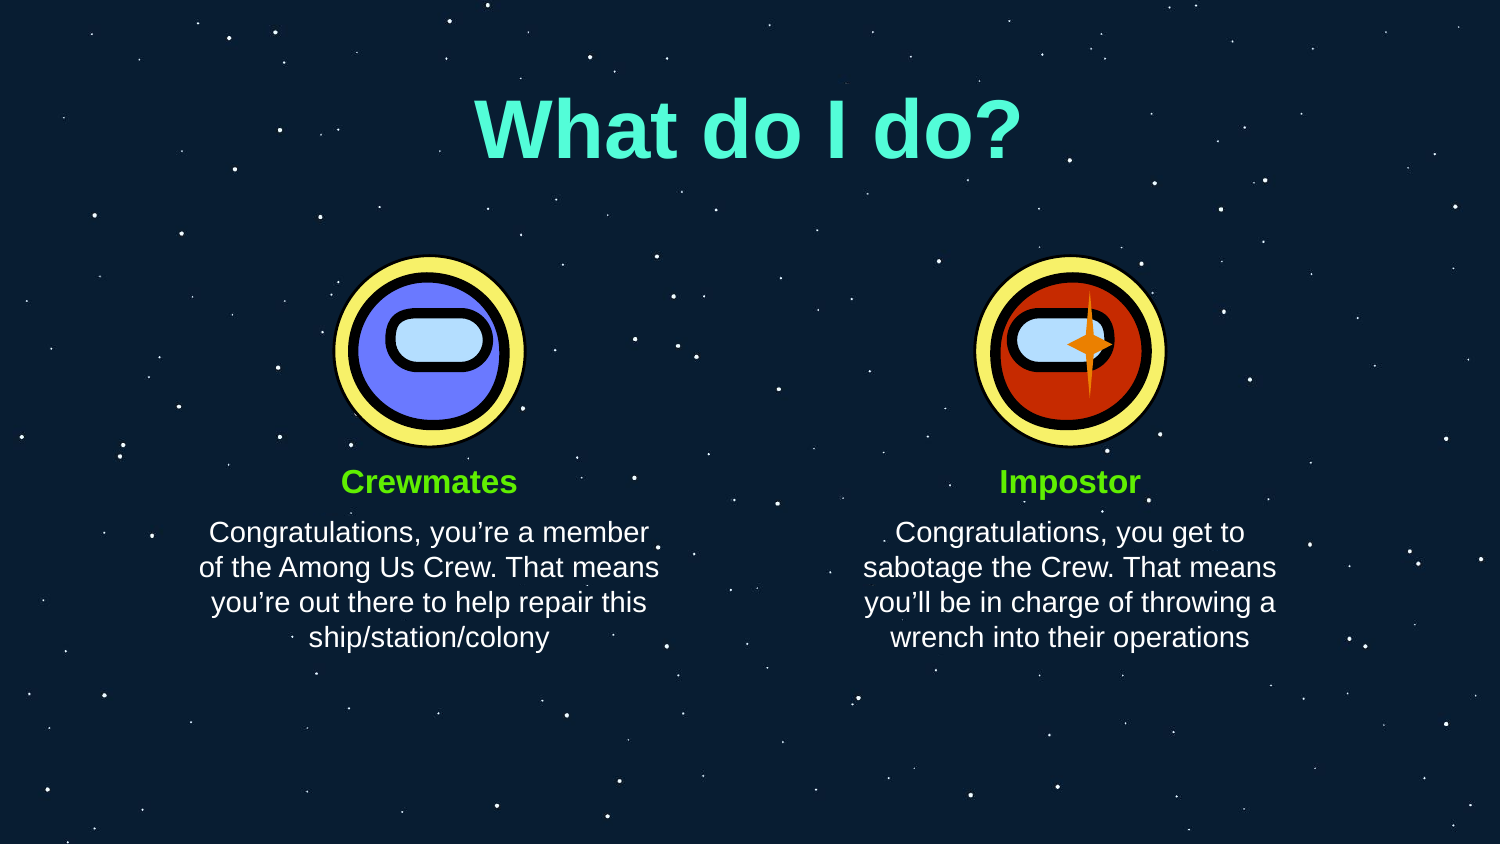

# What do I do?

Crewmates
Impostor
Congratulations, you’re a member of the Among Us Crew. That means you’re out there to help repair this ship/station/colony
Congratulations, you get to sabotage the Crew. That means you’ll be in charge of throwing a wrench into their operations